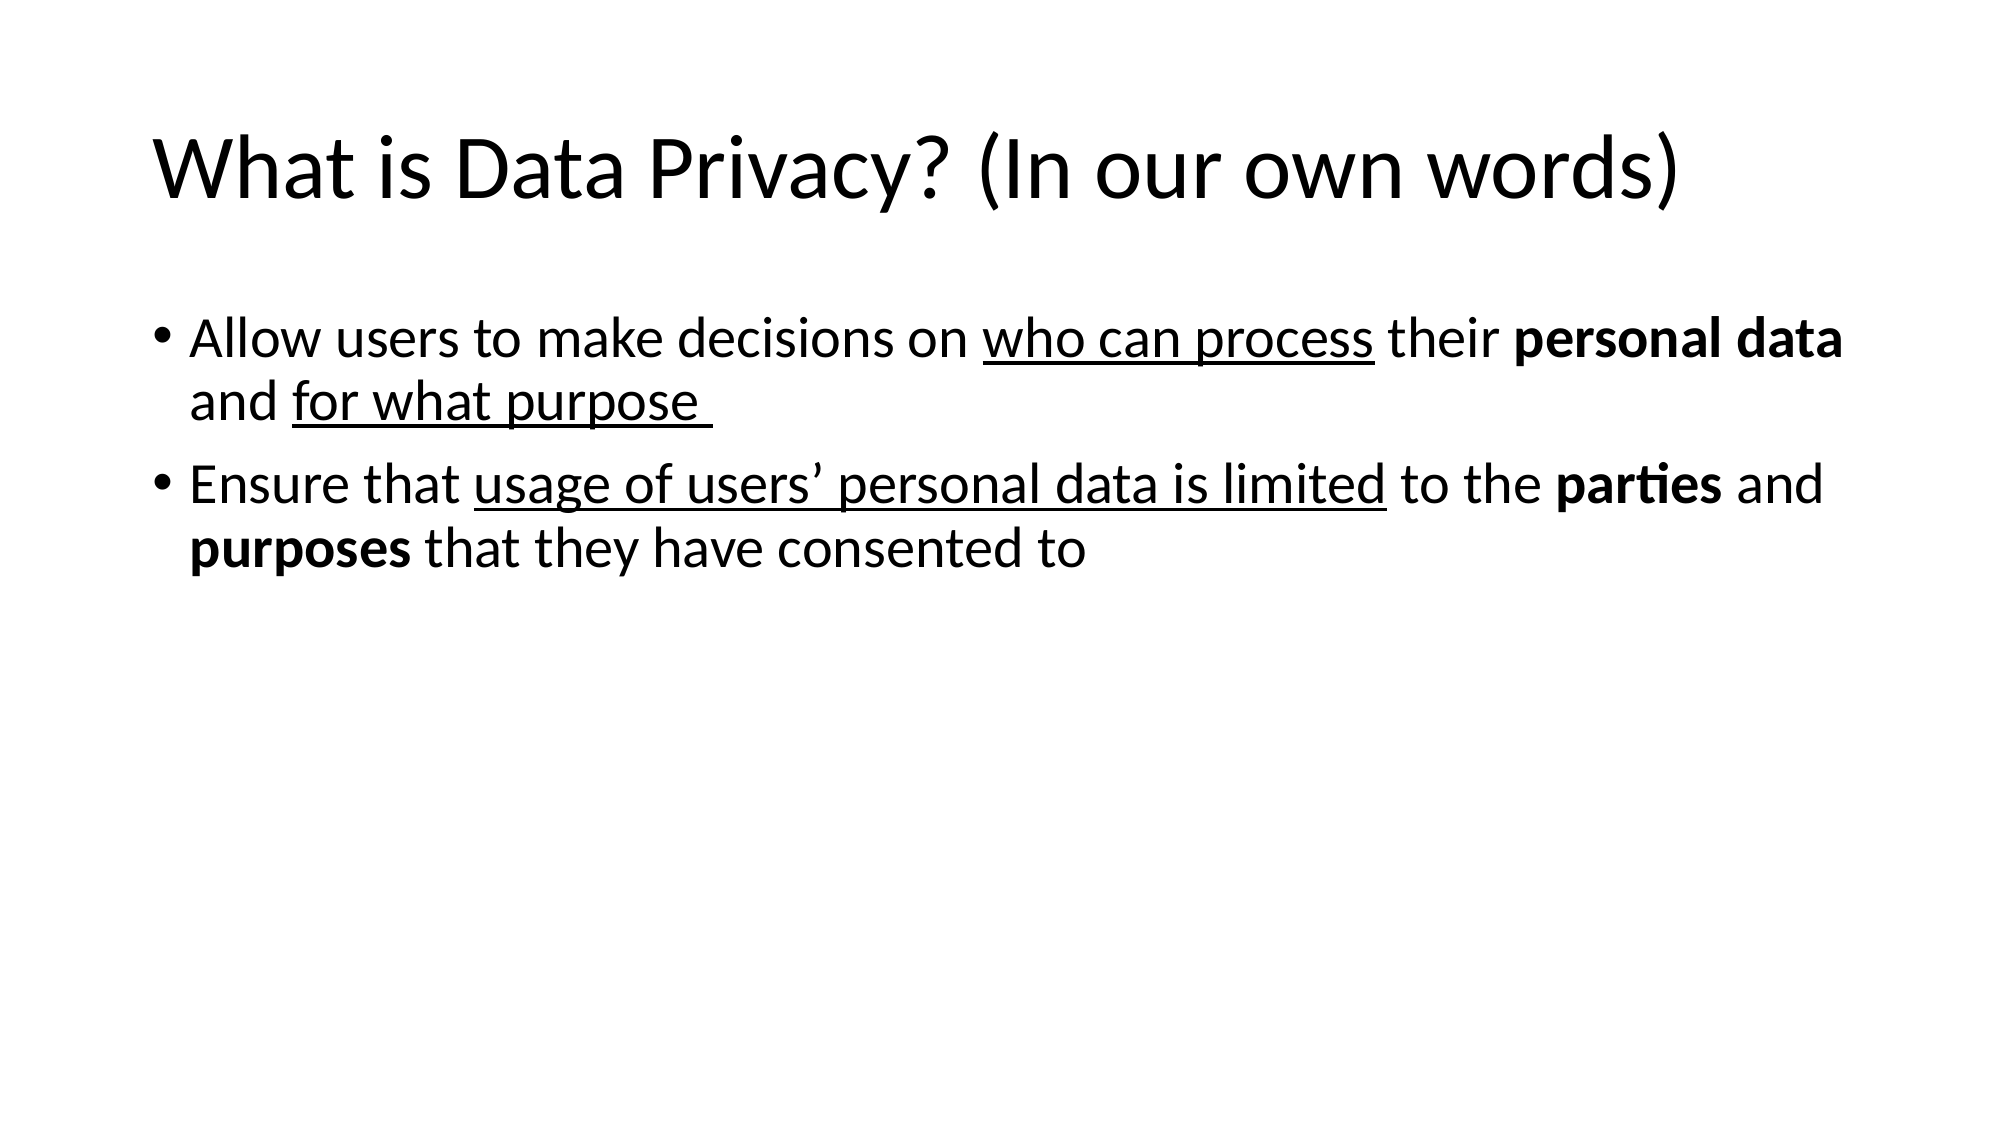

# What is Data Privacy? (In our own words)
Allow users to make decisions on who can process their personal data and for what purpose
Ensure that usage of users’ personal data is limited to the parties and purposes that they have consented to